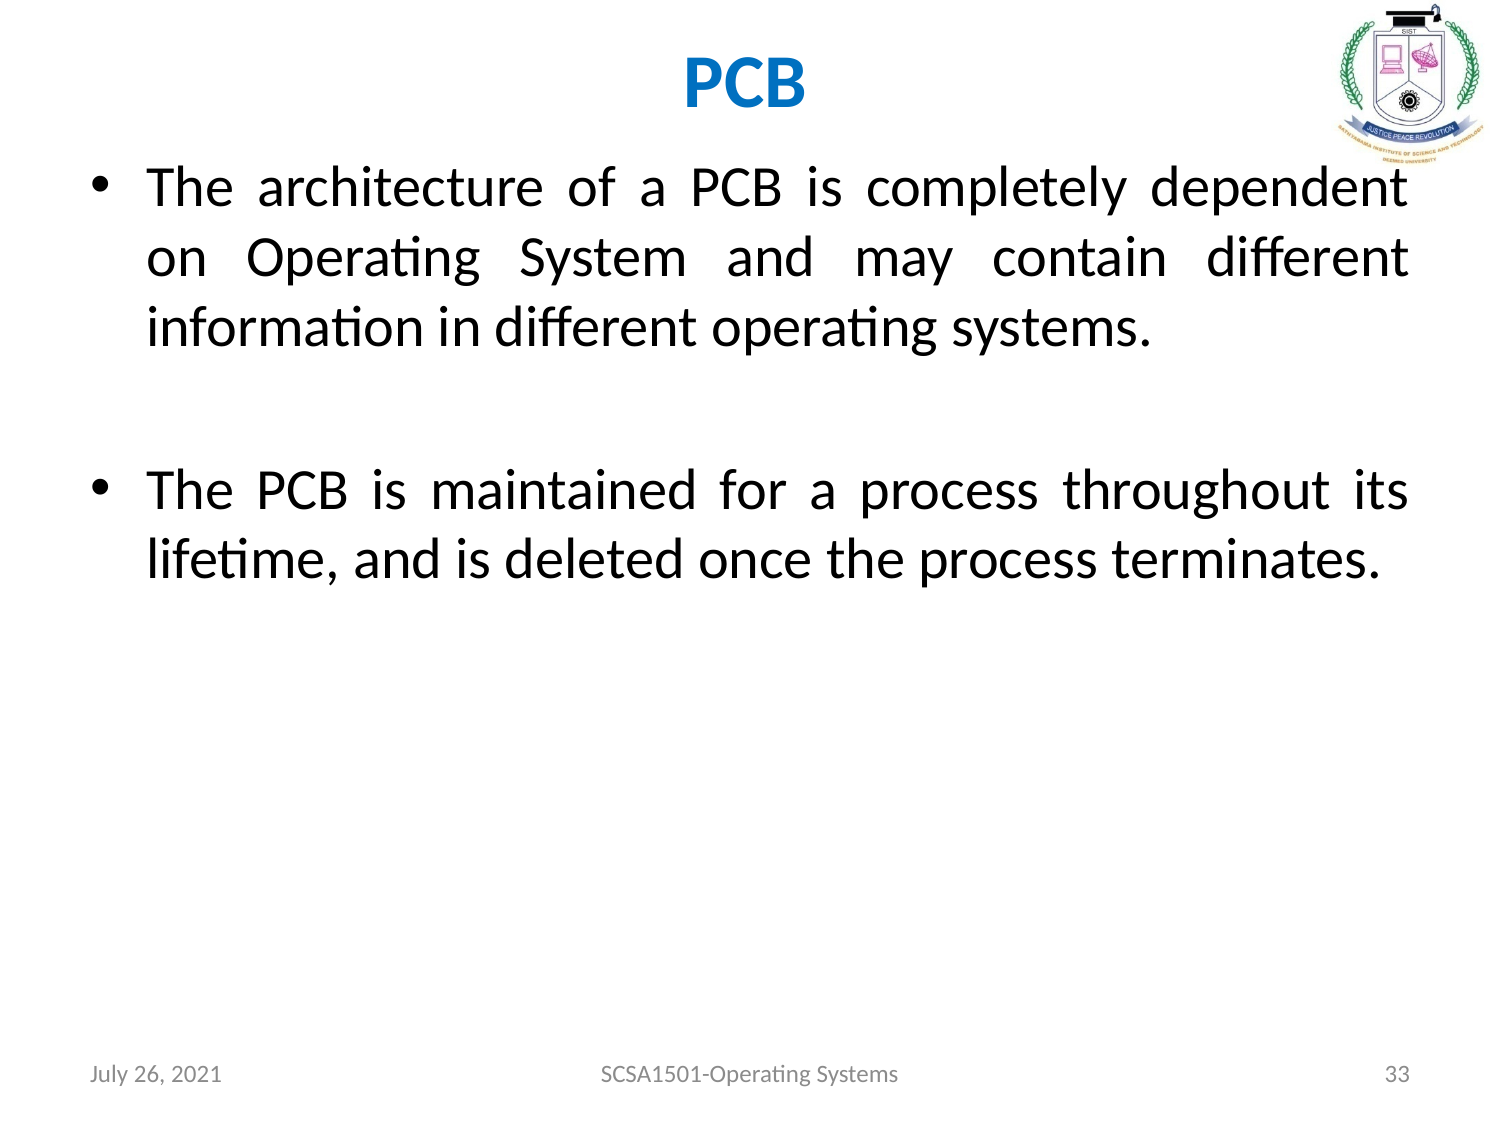

# PCB
The architecture of a PCB is completely dependent on Operating System and may contain different information in different operating systems.

The PCB is maintained for a process throughout its lifetime, and is deleted once the process terminates.

July 26, 2021
SCSA1501-Operating Systems
33